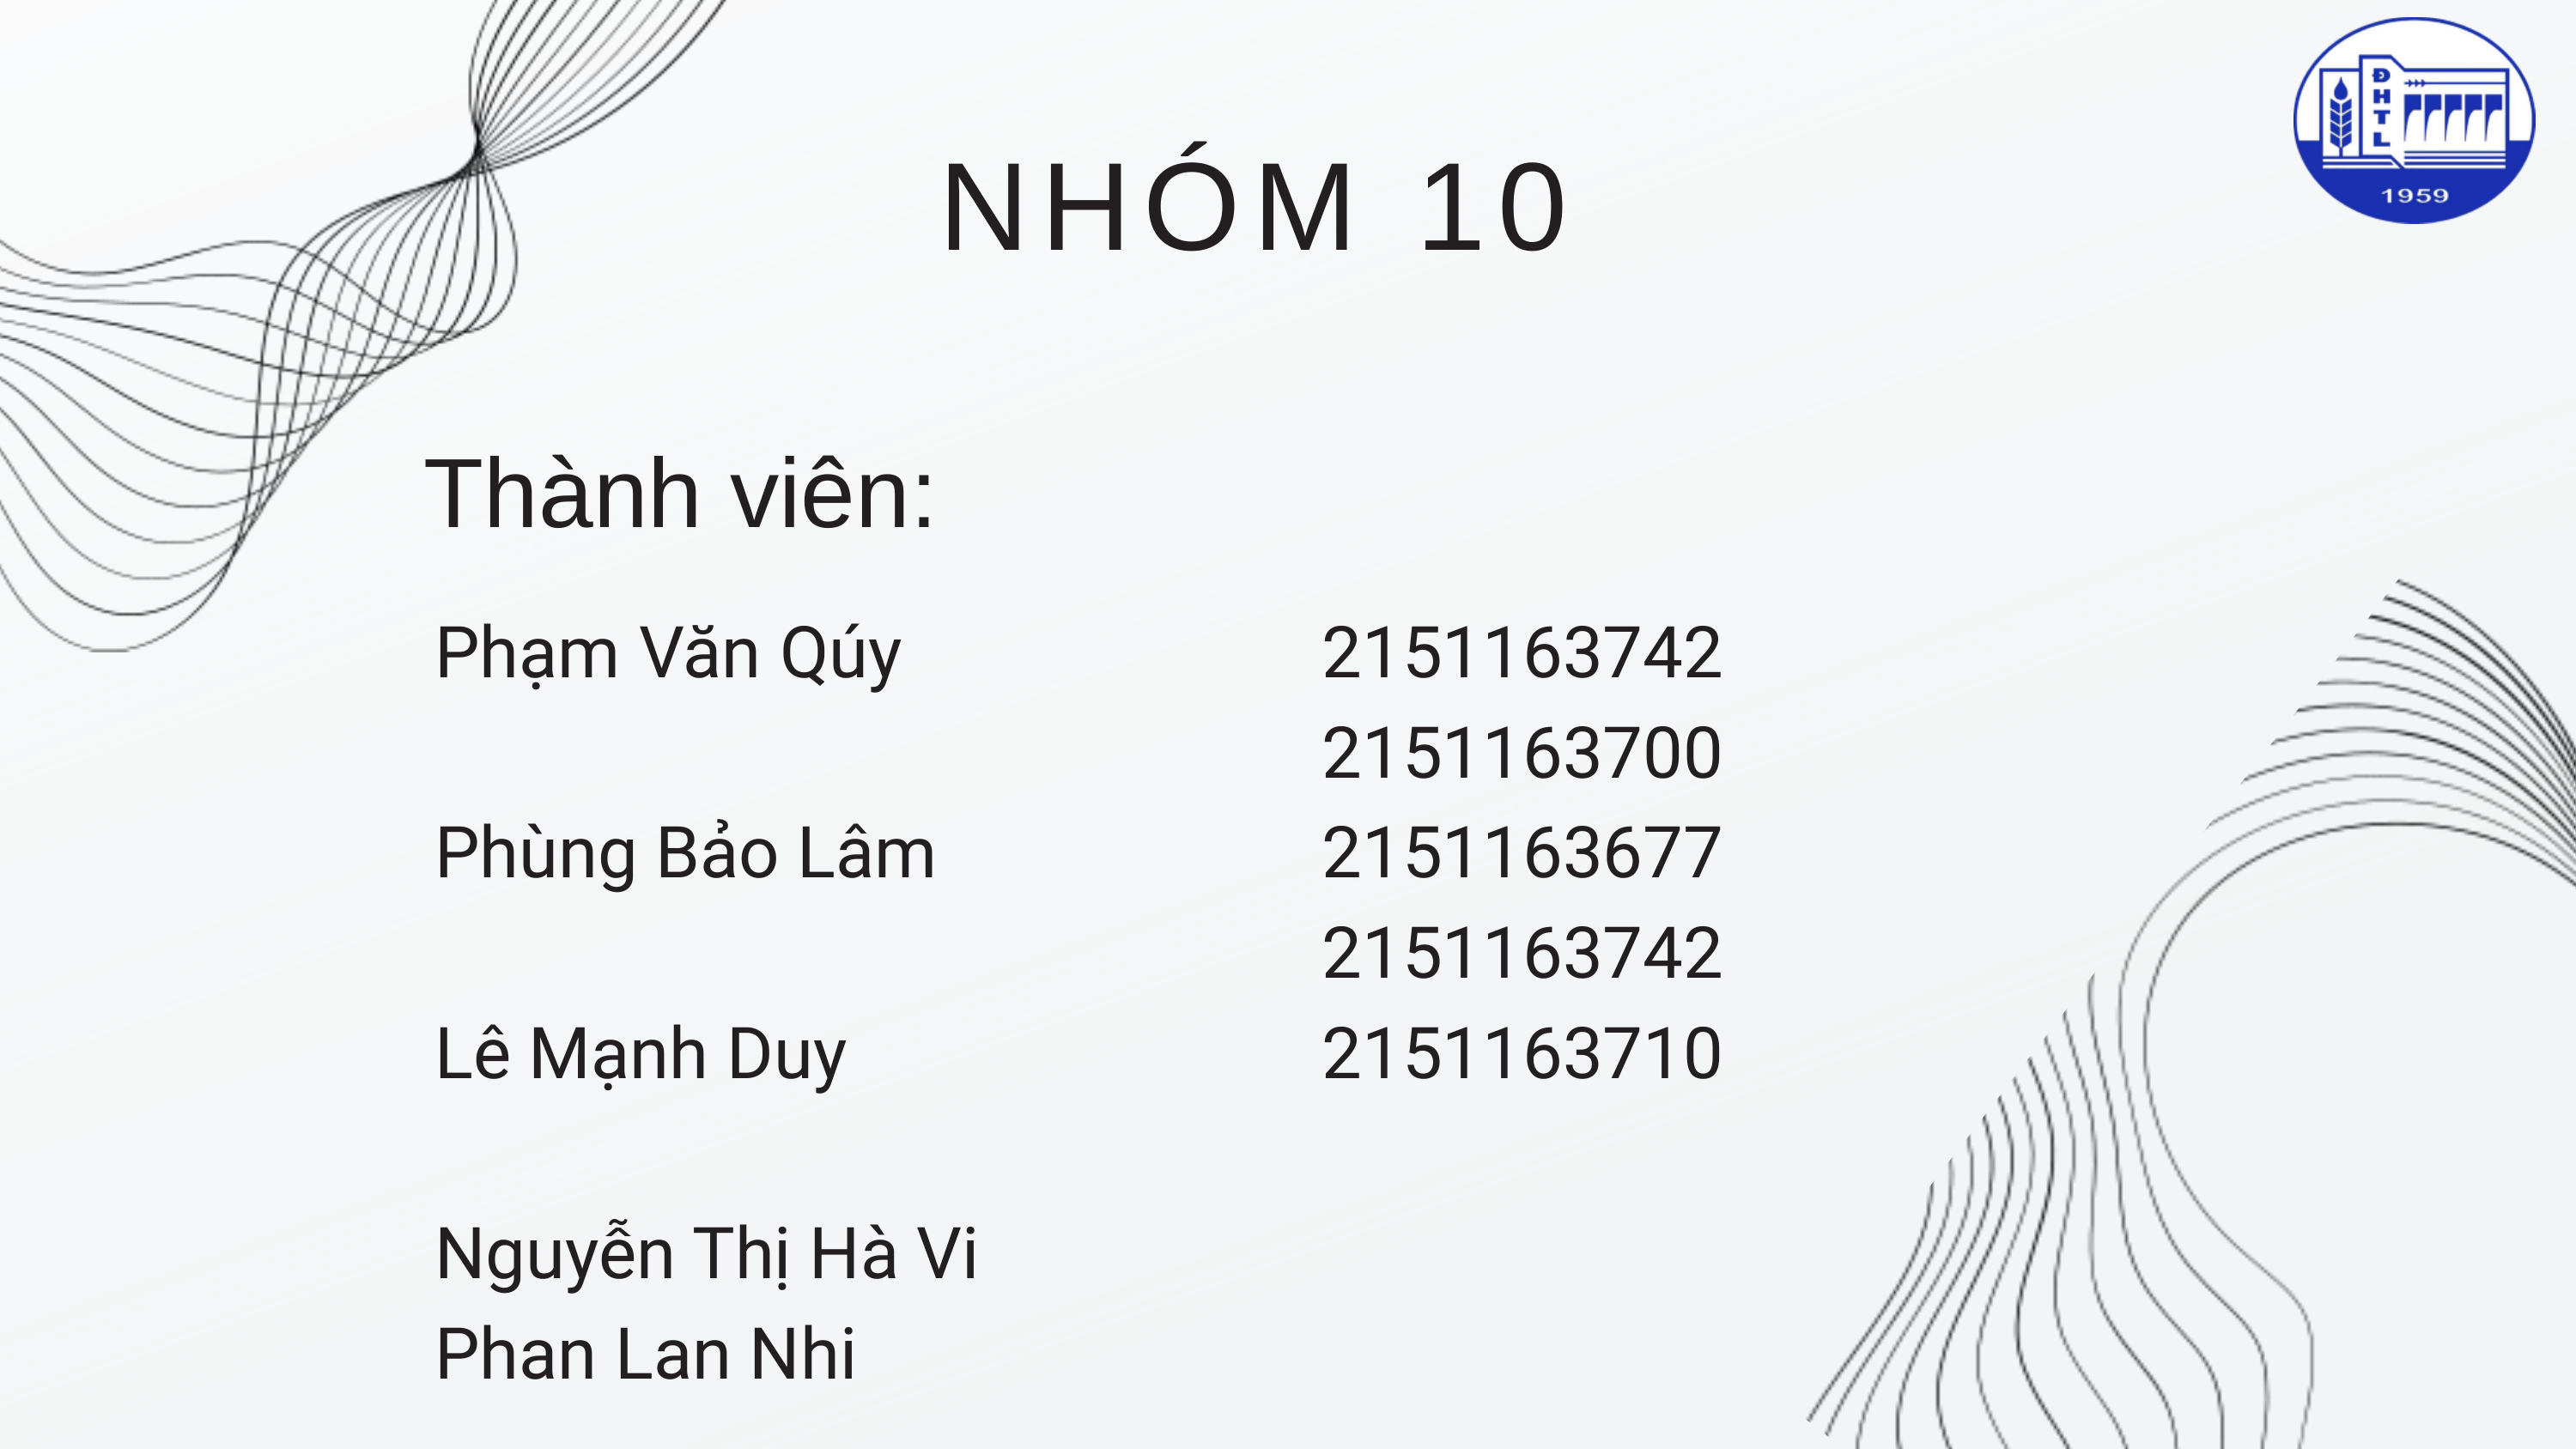

NHÓM 10
Thành viên:
Phạm Văn Qúy
Phùng Bảo Lâm
Lê Mạnh Duy
Nguyễn Thị Hà Vi
Phan Lan Nhi
2151163742
2151163700
2151163677
2151163742
2151163710